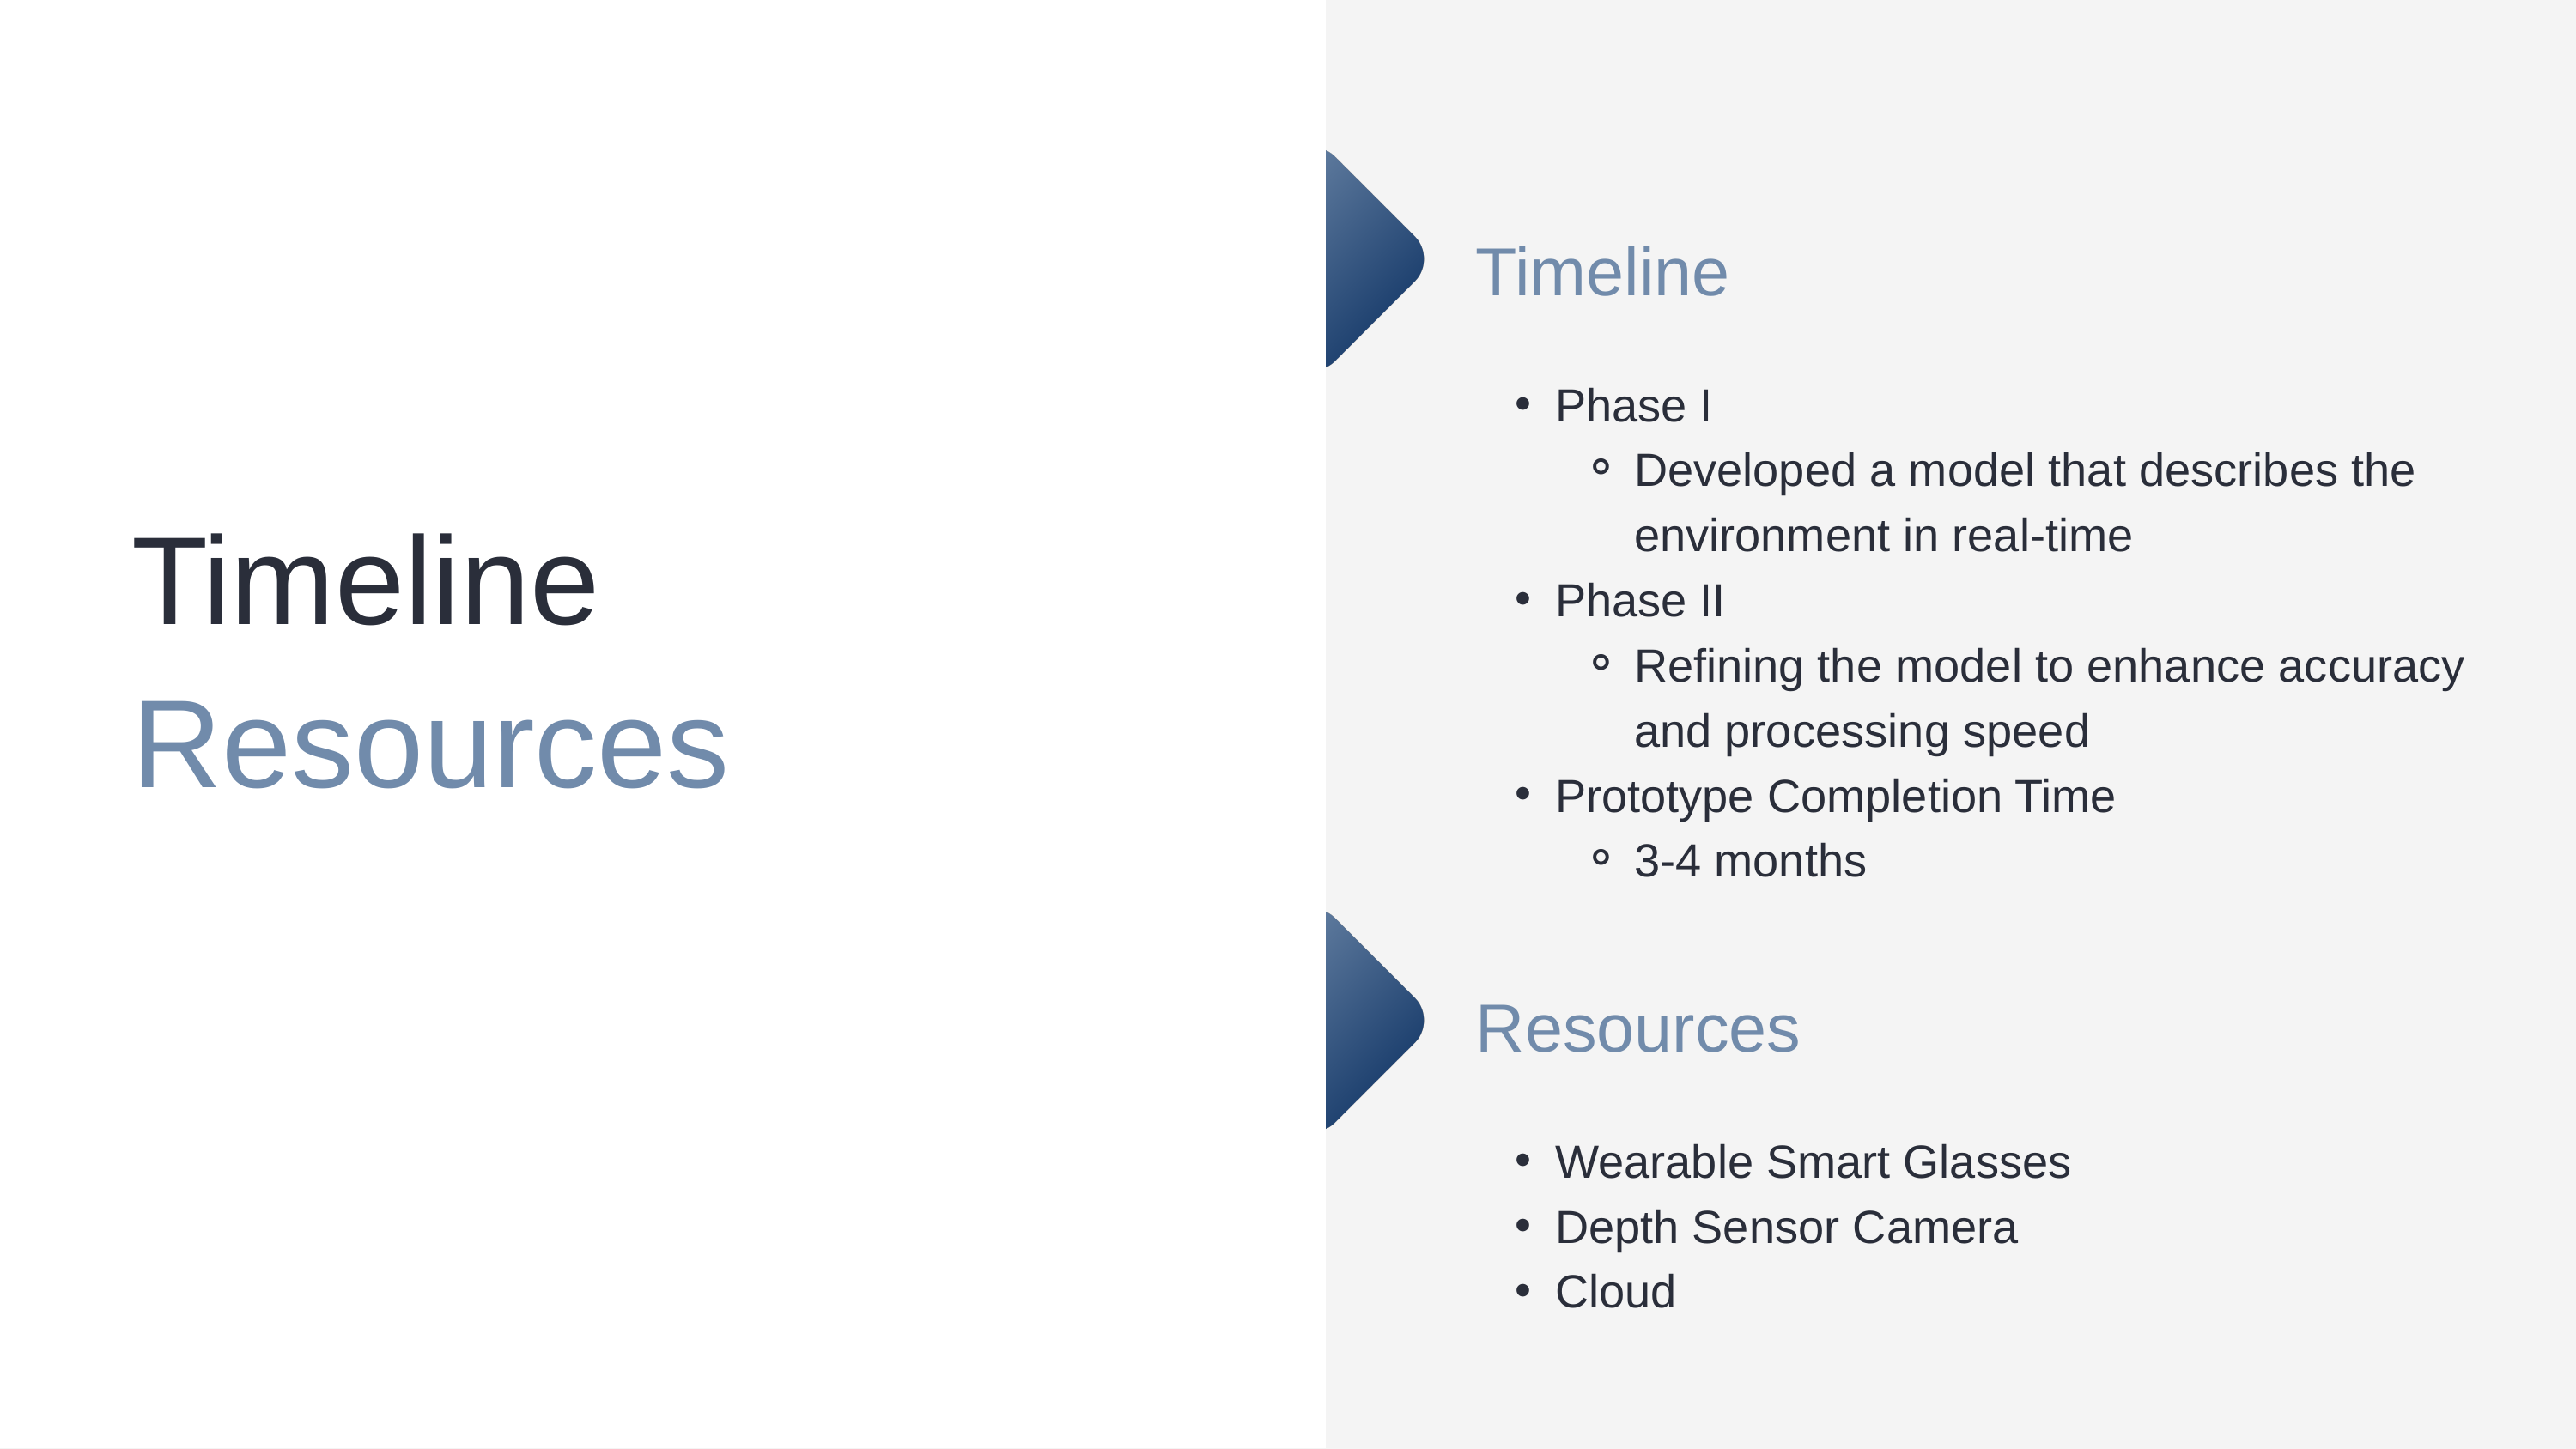

Timeline
Phase I
Developed a model that describes the environment in real-time
Phase II
Refining the model to enhance accuracy and processing speed
Prototype Completion Time
3-4 months

Timeline Resources

Resources
Wearable Smart Glasses
Depth Sensor Camera
Cloud